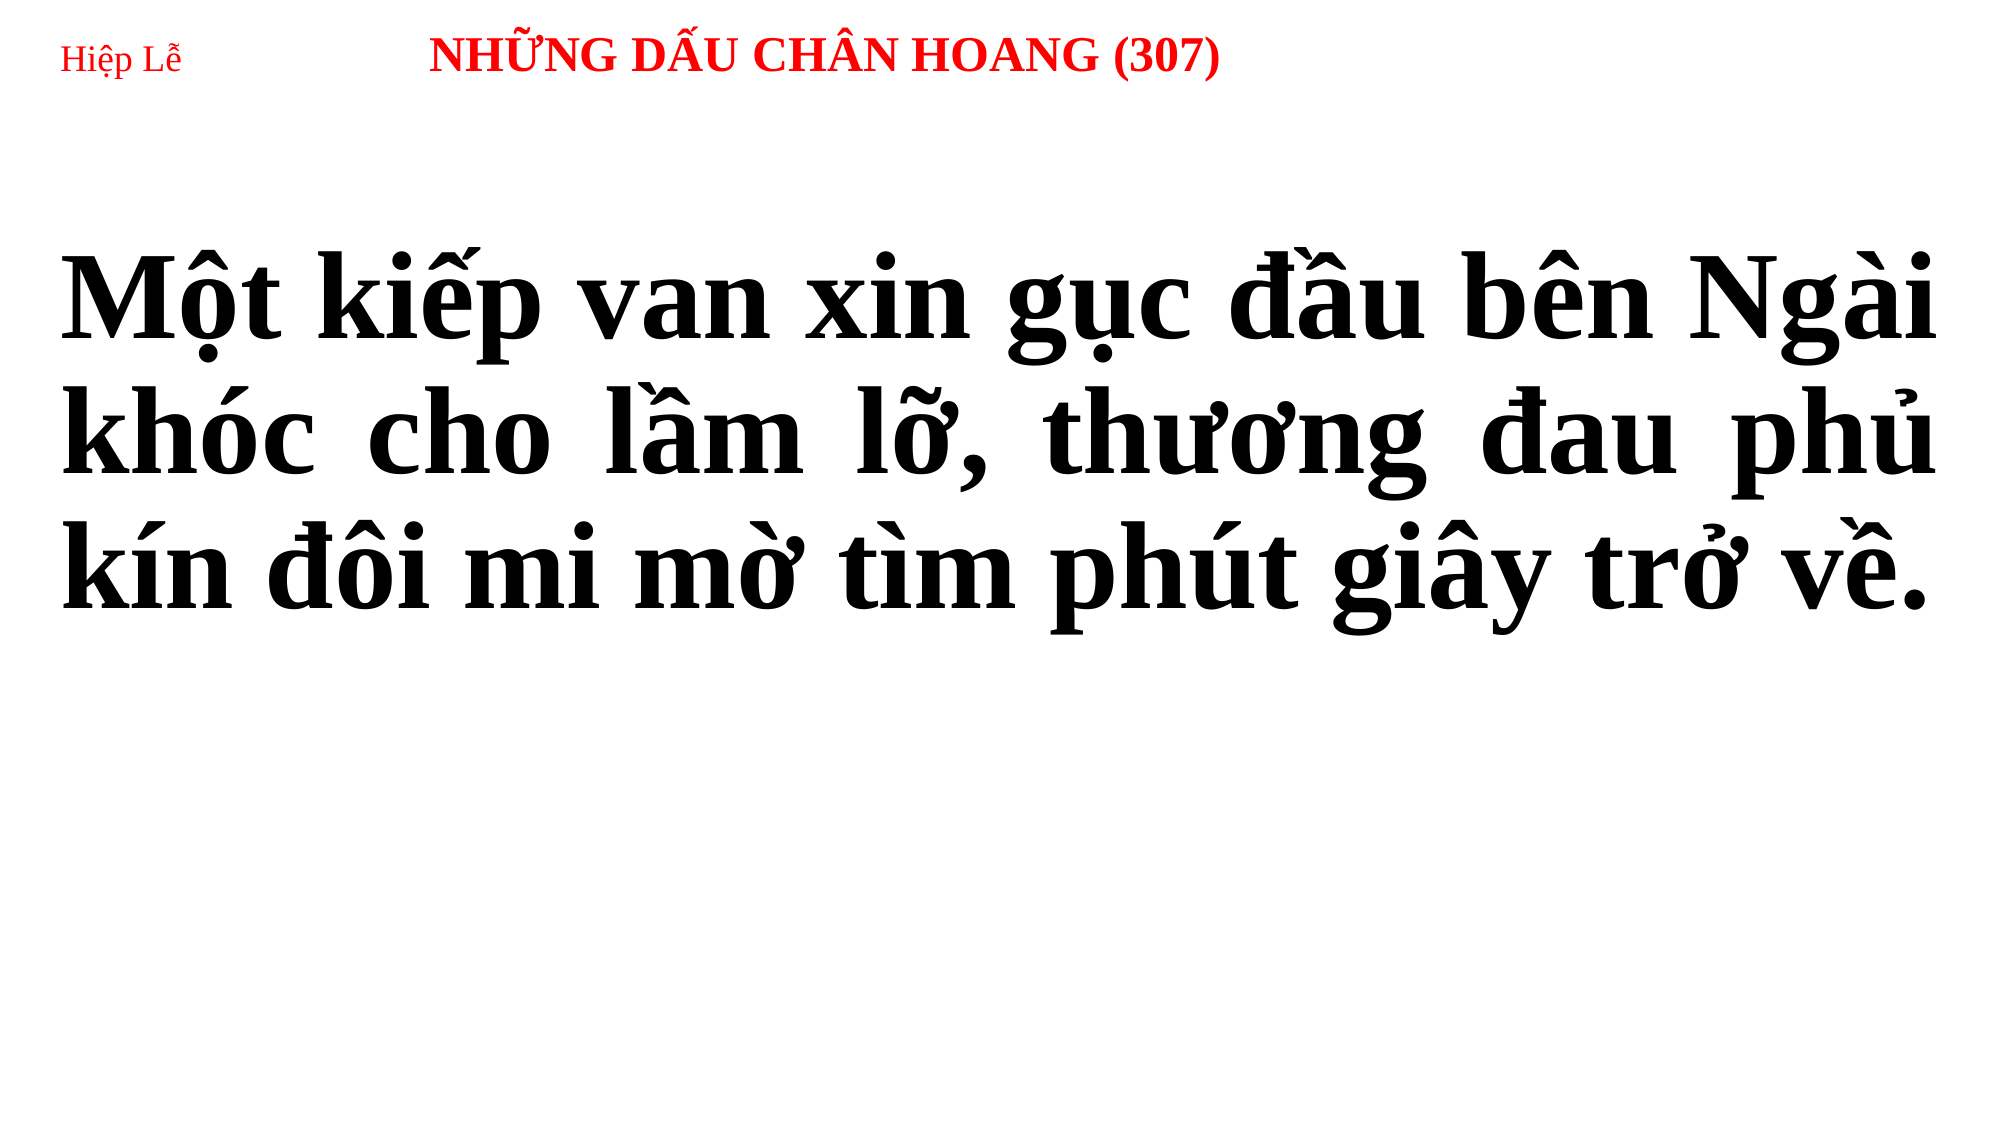

# Hiệp Lễ                          NHỮNG DẤU CHÂN HOANG (307)
Một kiếp van xin gục đầu bên Ngài khóc cho lầm lỡ, thương đau phủ kín đôi mi mờ tìm phút giây trở về.